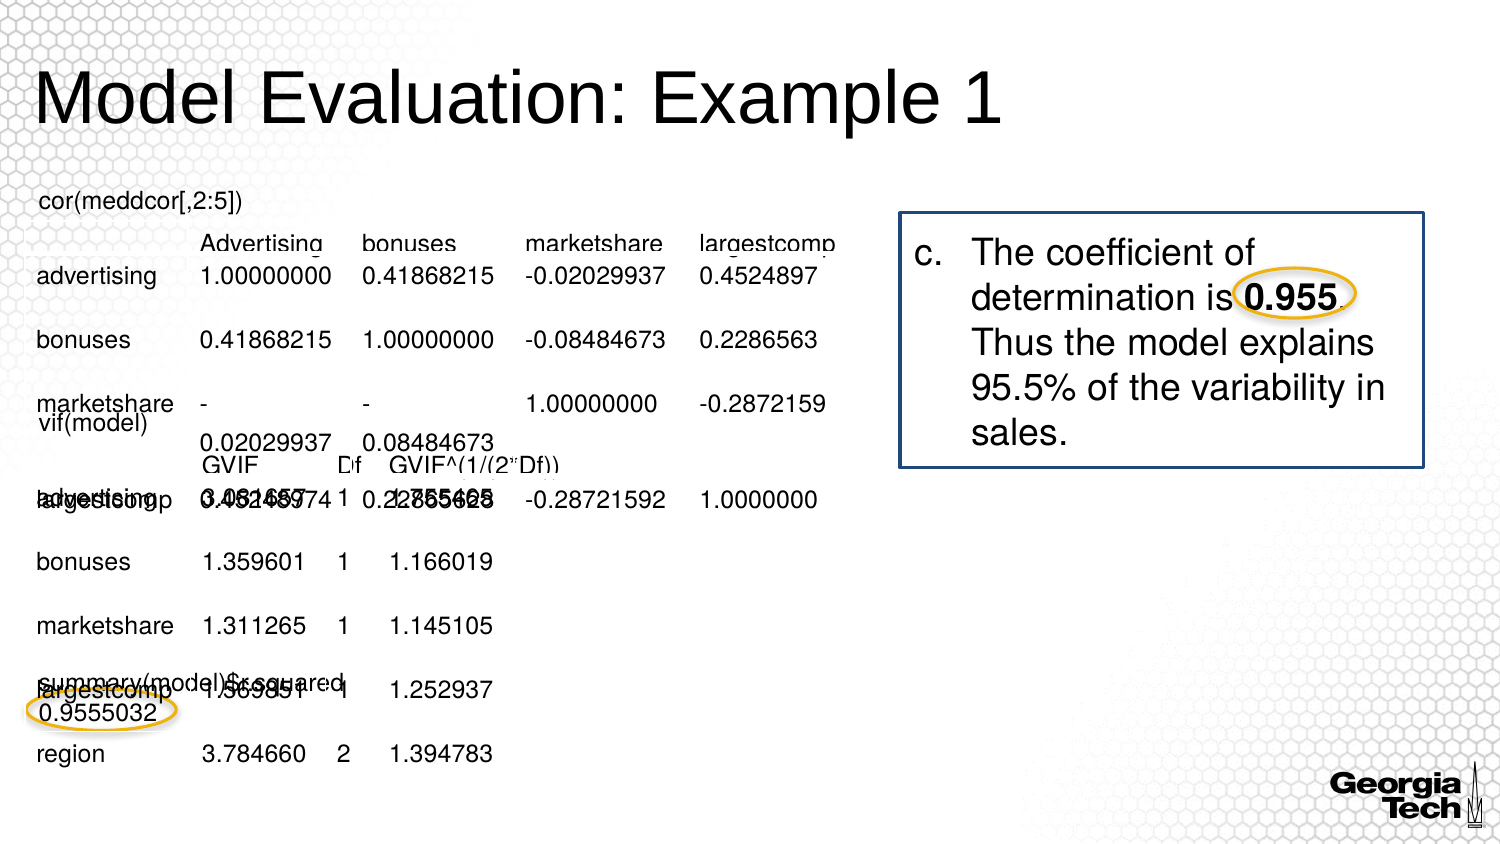

Model Evaluation: Example 1
cor(meddcor[,2:5])

The coefficient of determination is 0.955. Thus the model explains 95.5% of the variability in sales.
|  | Advertising | bonuses | marketshare | largestcomp |
| --- | --- | --- | --- | --- |
| advertising | 1.00000000 | 0.41868215 | -0.02029937 | 0.4524897 |
| bonuses | 0.41868215 | 1.00000000 | -0.08484673 | 0.2286563 |
| marketshare | -0.02029937 | -0.08484673 | 1.00000000 | -0.2872159 |
| largestcomp | 0.45248974 | 0.22865628 | -0.28721592 | 1.0000000 |

vif(model)

|  | GVIF | Df | GVIF^(1/(2\*Df)) |
| --- | --- | --- | --- |
| advertising | 3.081657 | 1 | 1.755465 |
| bonuses | 1.359601 | 1 | 1.166019 |
| marketshare | 1.311265 | 1 | 1.145105 |
| largestcomp | 1.569851 | 1 | 1.252937 |
| region | 3.784660 | 2 | 1.394783 |

summary(model)$r.squared
0.9555032